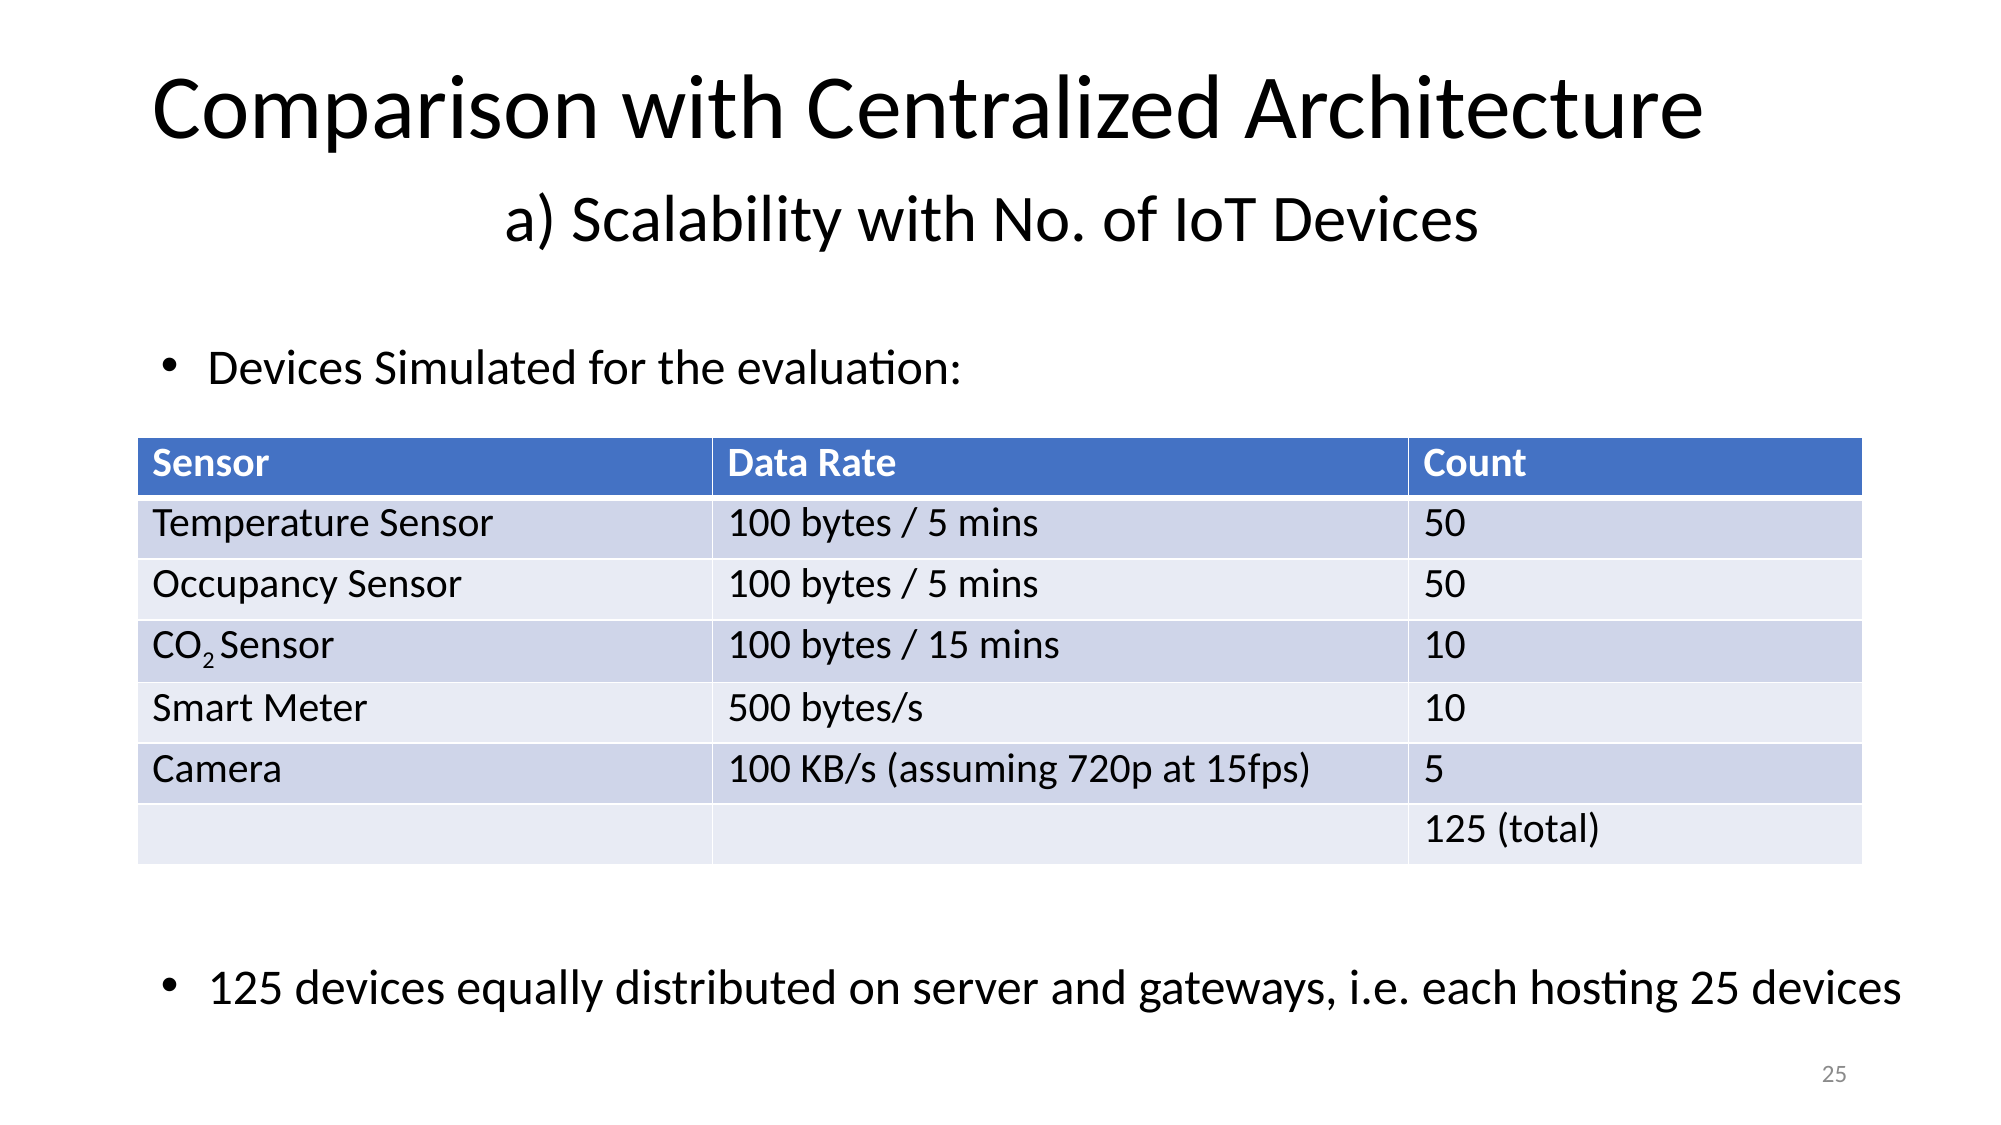

# Comparison with Centralized Architecture
a) Scalability with No. of IoT Devices
Devices Simulated for the evaluation:

125 devices equally distributed on server and gateways, i.e. each hosting 25 devices
| Sensor | Data Rate | Count |
| --- | --- | --- |
| Temperature Sensor | 100 bytes / 5 mins | 50 |
| Occupancy Sensor | 100 bytes / 5 mins | 50 |
| CO2 Sensor | 100 bytes / 15 mins | 10 |
| Smart Meter | 500 bytes/s | 10 |
| Camera | 100 KB/s (assuming 720p at 15fps) | 5 |
|  |  | 125 (total) |
25